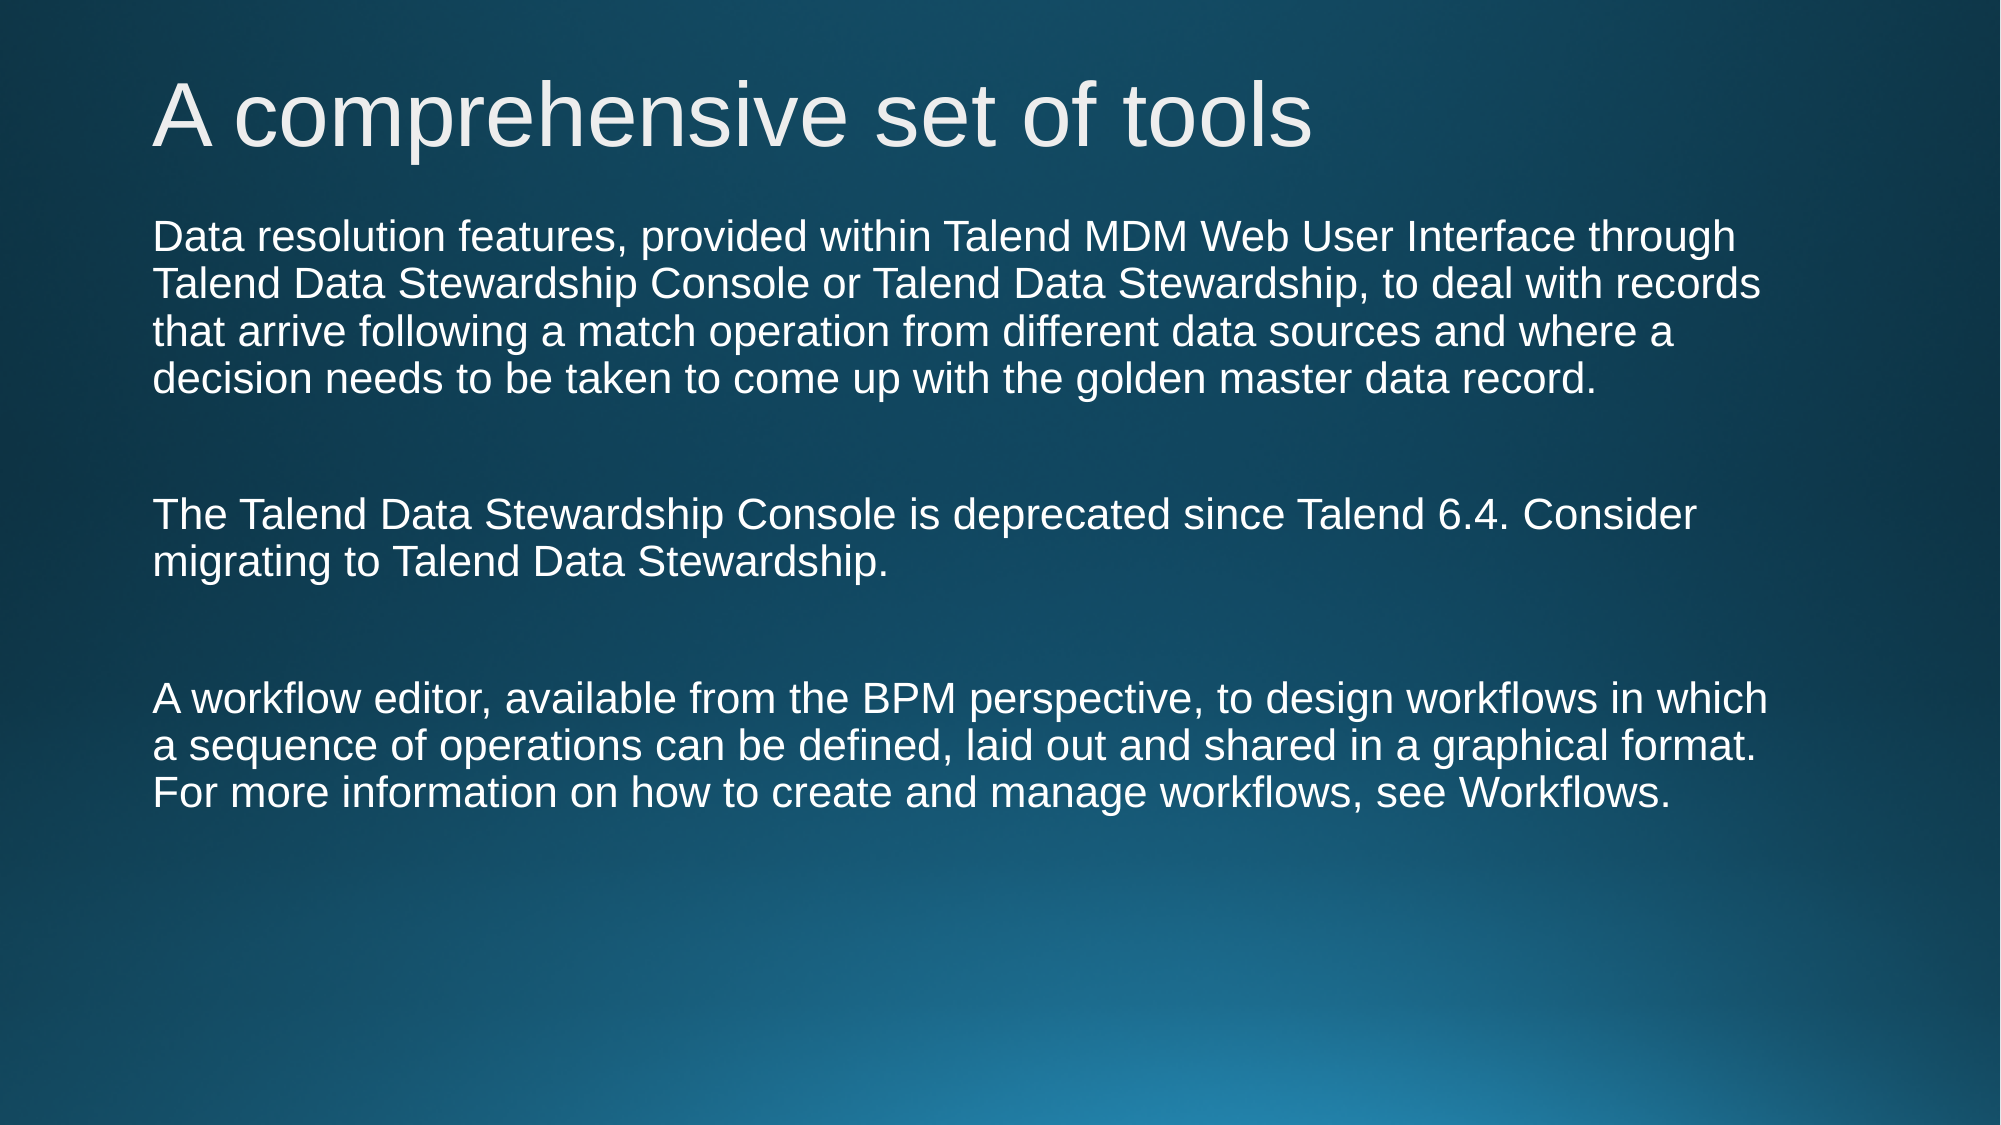

A comprehensive set of tools
Data resolution features, provided within Talend MDM Web User Interface through Talend Data Stewardship Console or Talend Data Stewardship, to deal with records that arrive following a match operation from different data sources and where a decision needs to be taken to come up with the golden master data record.

The Talend Data Stewardship Console is deprecated since Talend 6.4. Consider migrating to Talend Data Stewardship.

A workflow editor, available from the BPM perspective, to design workflows in which a sequence of operations can be defined, laid out and shared in a graphical format. For more information on how to create and manage workflows, see Workflows.